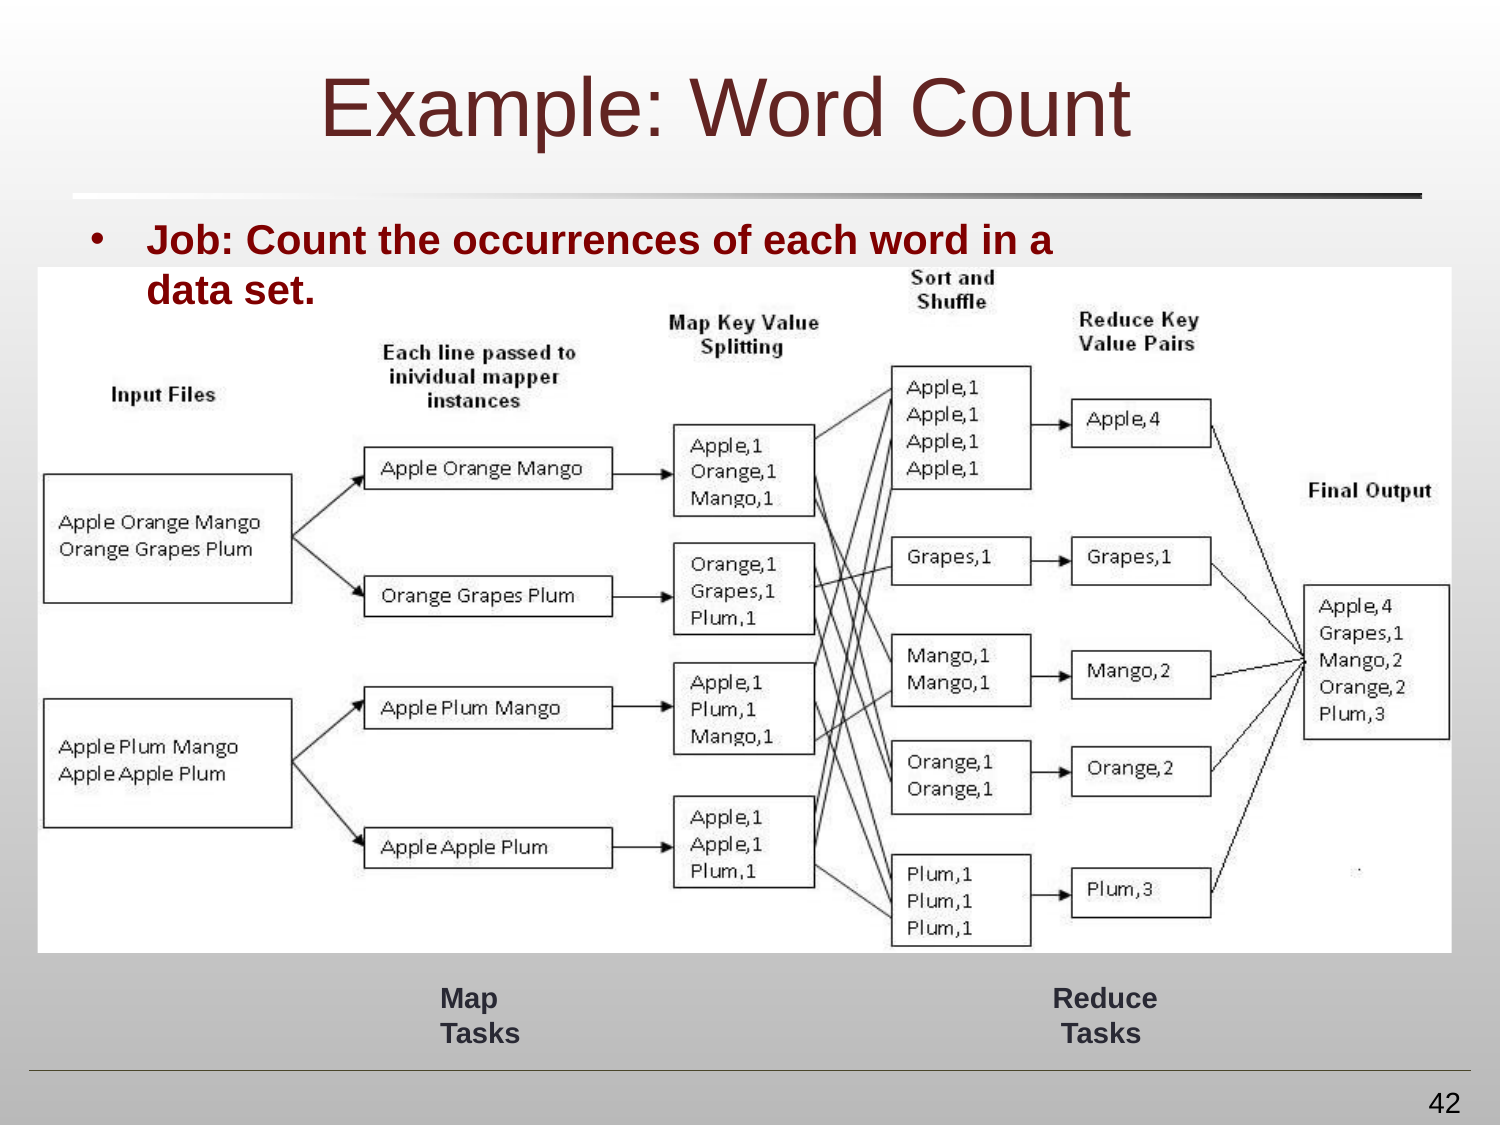

# Example: Word Count

Job: Count the occurrences of each word in a data set.

Map  Tasks
Reduce  Tasks

42